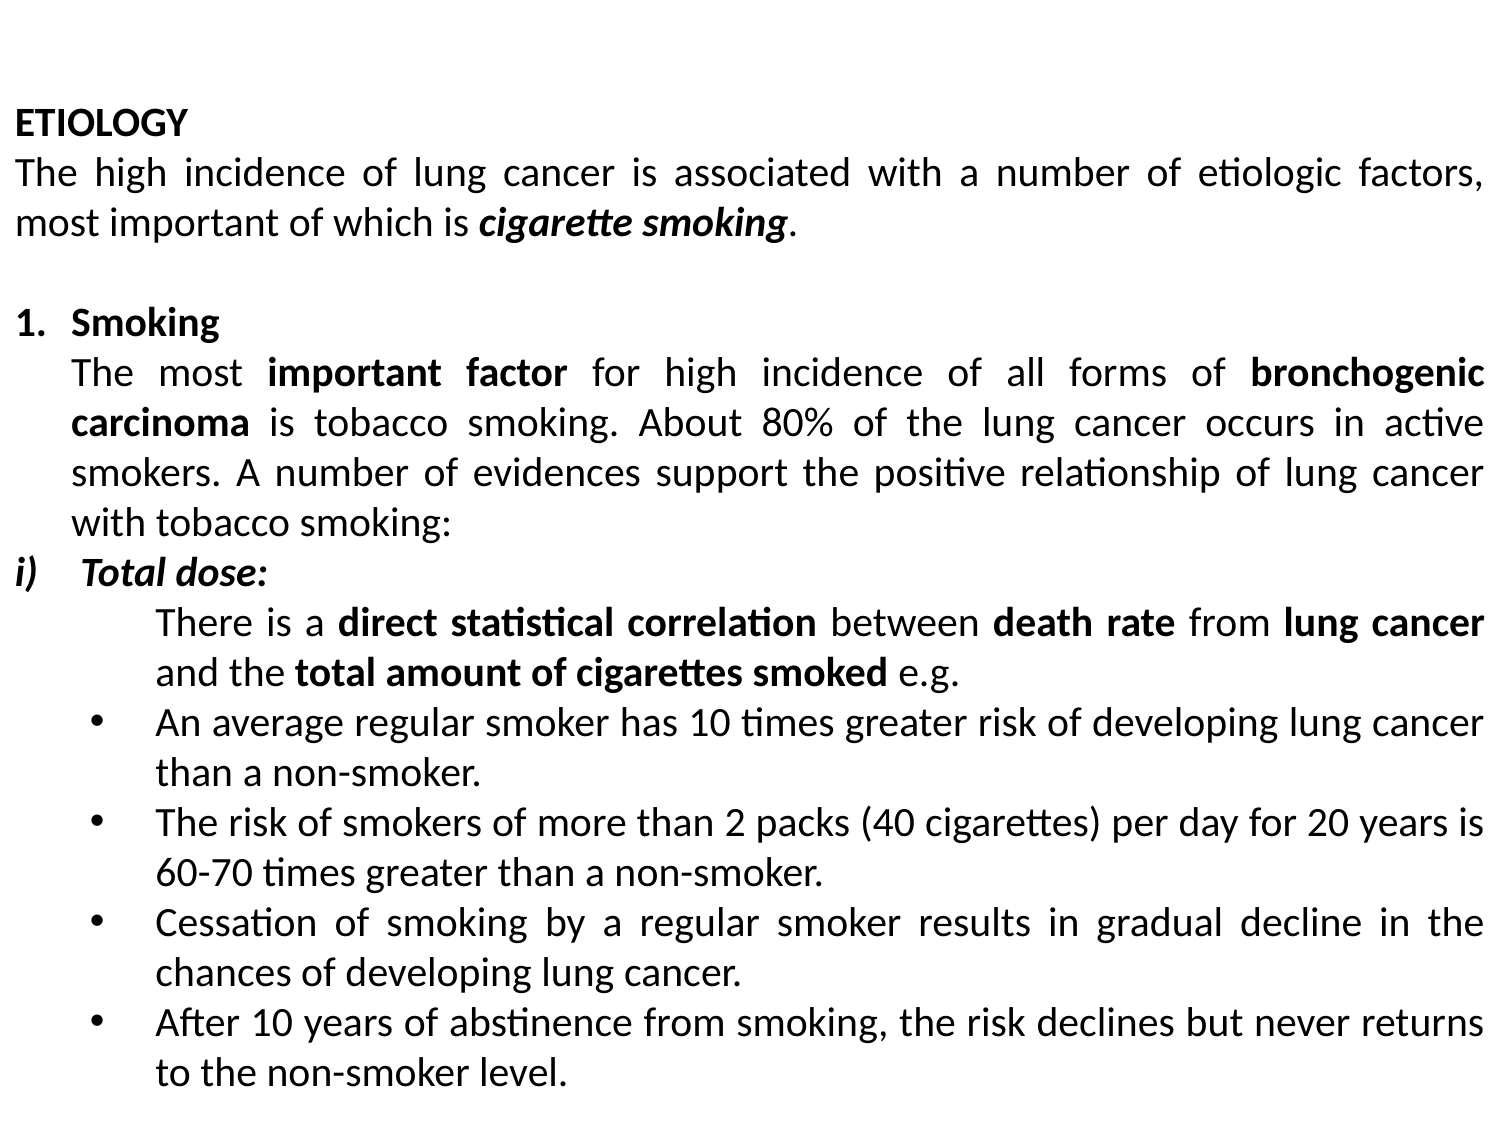

ETIOLOGY
The high incidence of lung cancer is associated with a number of etiologic factors, most important of which is cigarette smoking.

Smoking
	The most important factor for high incidence of all forms of bronchogenic carcinoma is tobacco smoking. About 80% of the lung cancer occurs in active smokers. A number of evidences support the positive relationship of lung cancer with tobacco smoking:
Total dose:
	There is a direct statistical correlation between death rate from lung cancer and the total amount of cigarettes smoked e.g.
An average regular smoker has 10 times greater risk of developing lung cancer than a non-smoker.
The risk of smokers of more than 2 packs (40 cigarettes) per day for 20 years is 60-70 times greater than a non-smoker.
Cessation of smoking by a regular smoker results in gradual decline in the chances of developing lung cancer.
After 10 years of abstinence from smoking, the risk declines but never returns to the non-smoker level.